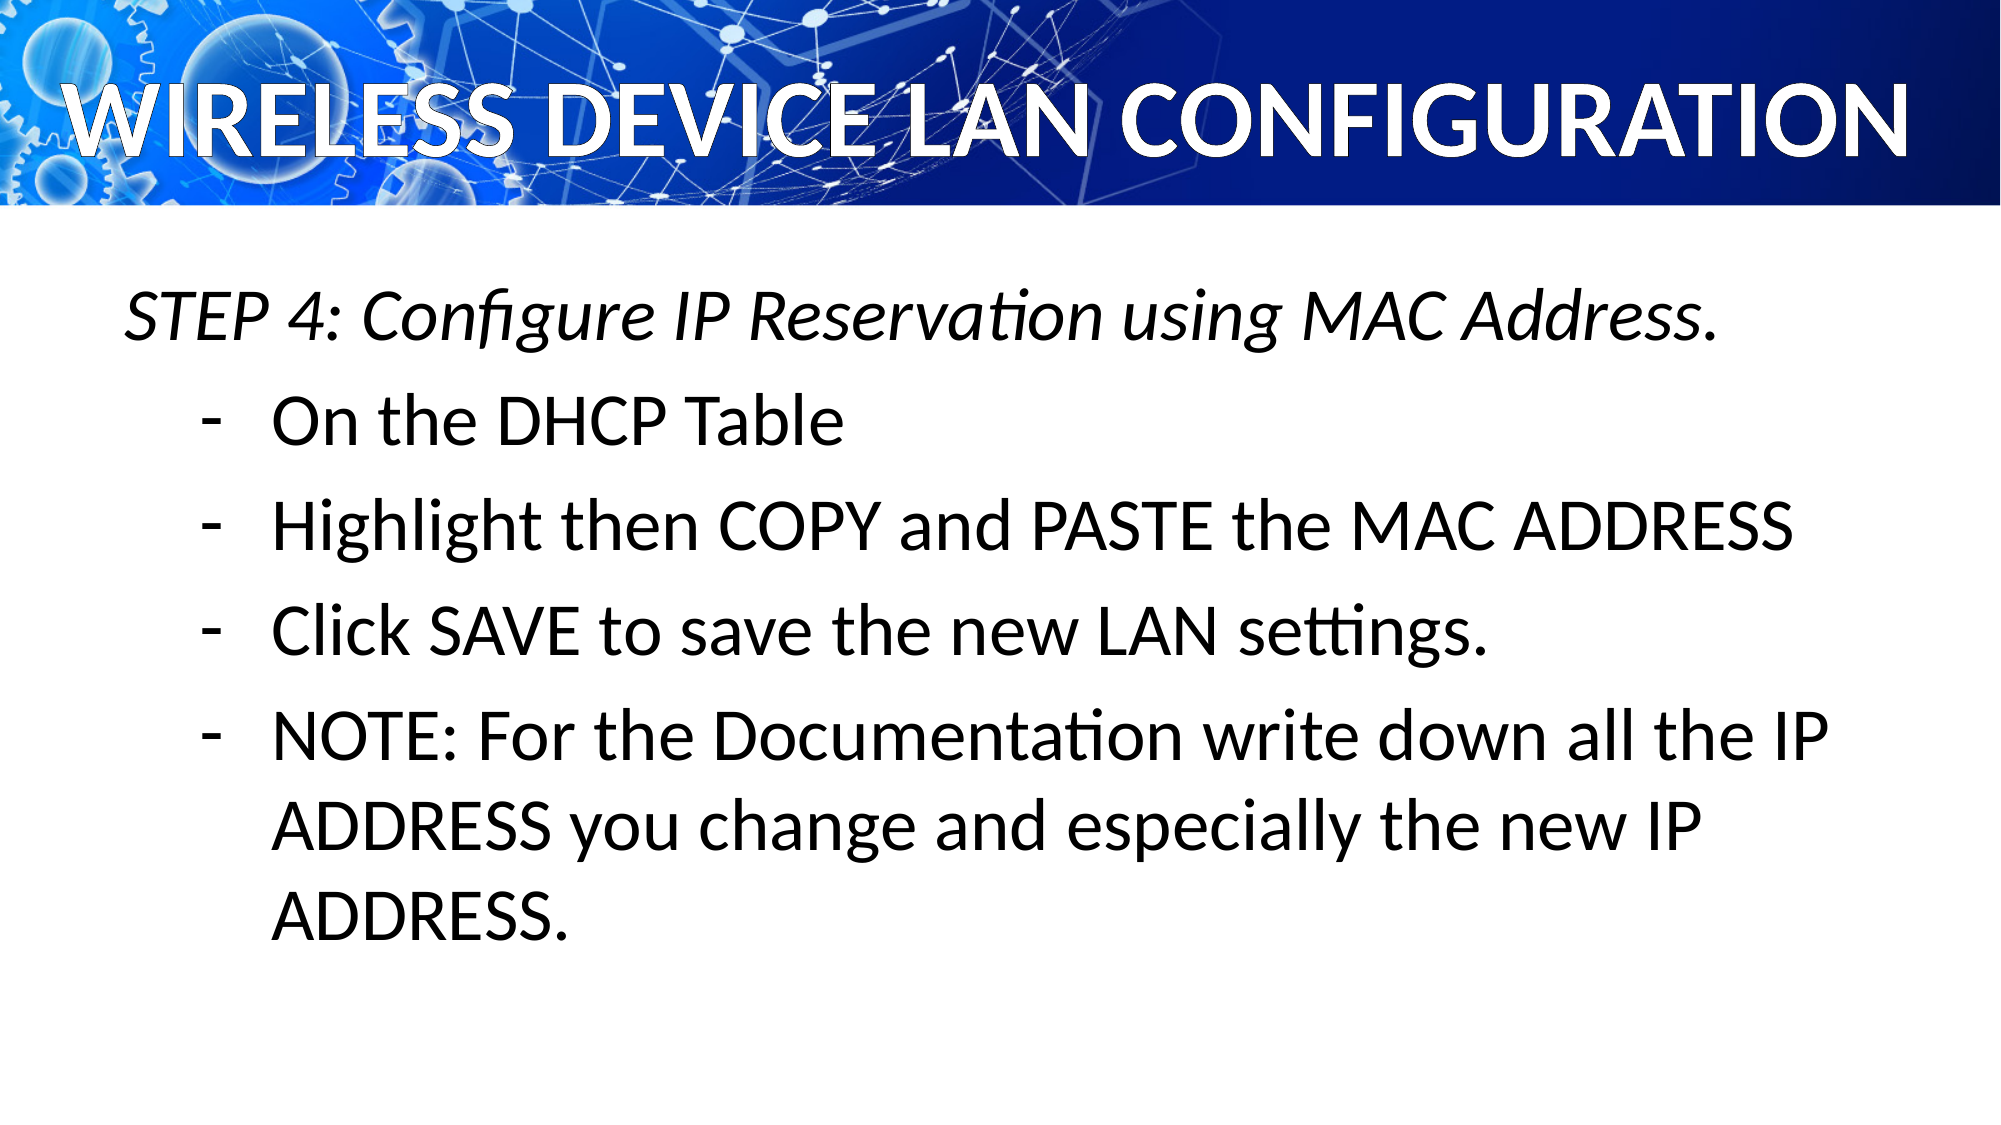

# WIRELESS DEVICE LAN CONFIGURATION
STEP 4: Configure IP Reservation using MAC Address.
On the DHCP Table
Highlight then COPY and PASTE the MAC ADDRESS
Click SAVE to save the new LAN settings.
NOTE: For the Documentation write down all the IP ADDRESS you change and especially the new IP ADDRESS.